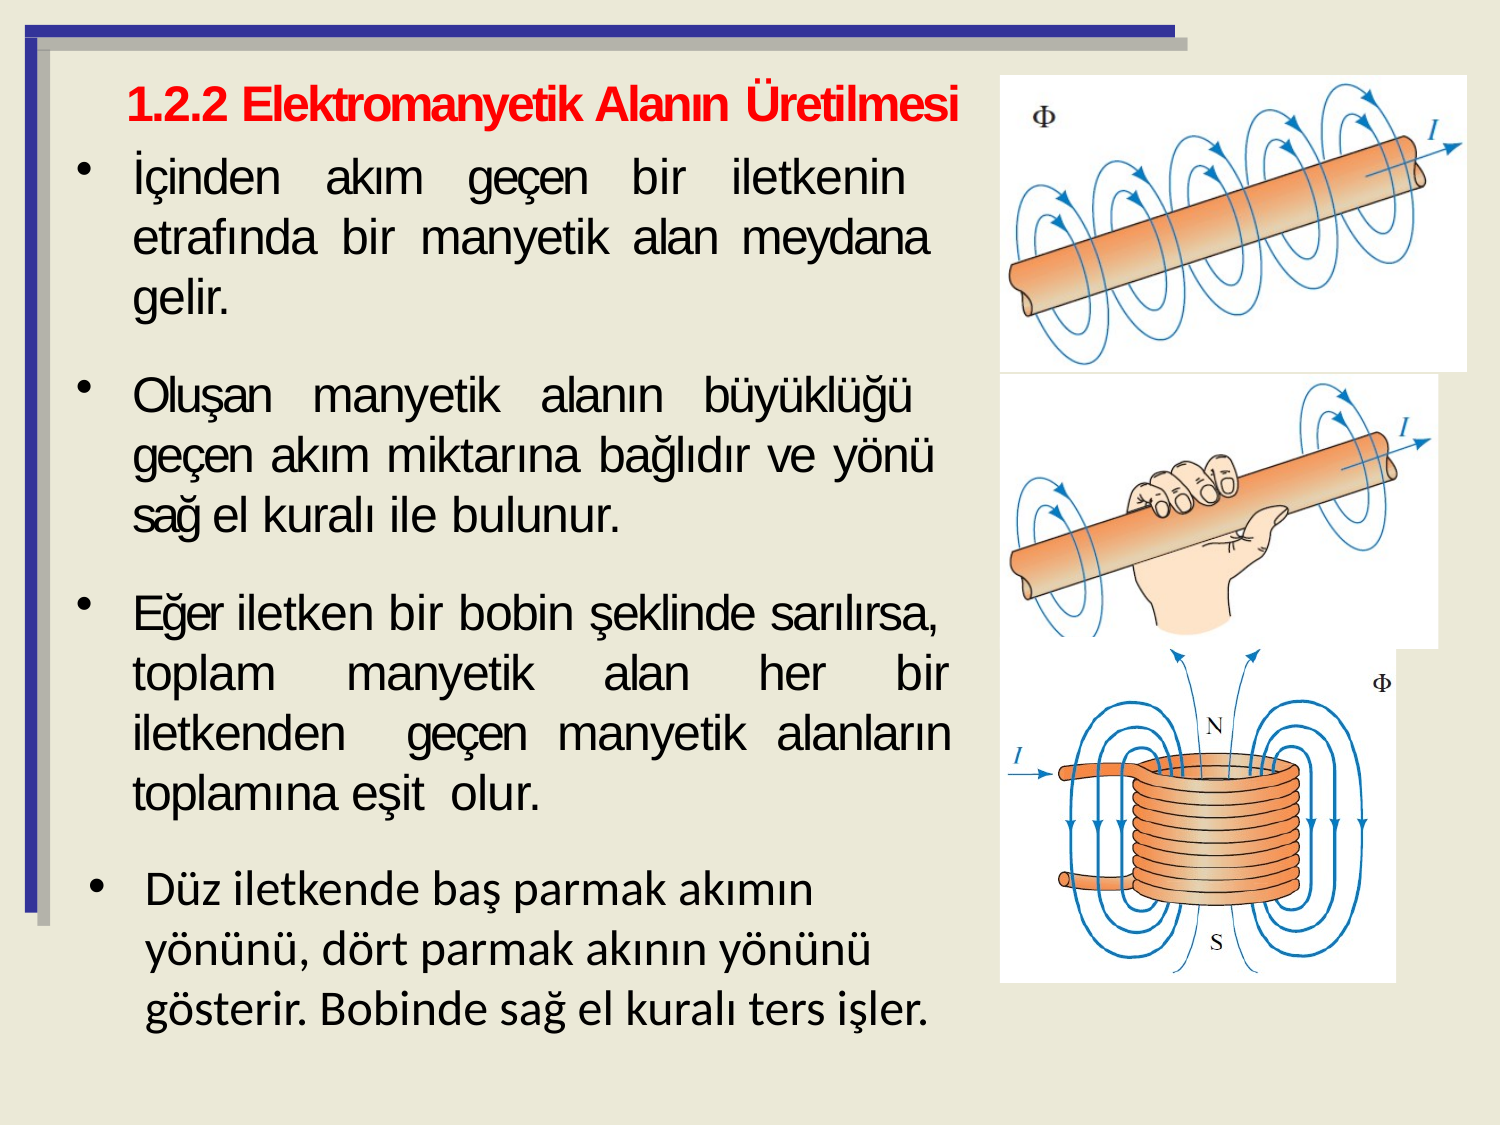

1.2.2 Elektromanyetik Alanın Üretilmesi
İçinden akım geçen bir iletkenin  etrafında bir manyetik alan meydana  gelir.
Oluşan manyetik alanın büyüklüğü  geçen akım miktarına bağlıdır ve yönü  sağ el kuralı ile bulunur.
Eğer iletken bir bobin şeklinde sarılırsa,  toplam manyetik alan her bir iletkenden  geçen manyetik alanların toplamına eşit  olur.

Düz iletkende baş parmak akımın yönünü, dört parmak akının yönünü gösterir. Bobinde sağ el kuralı ters işler.